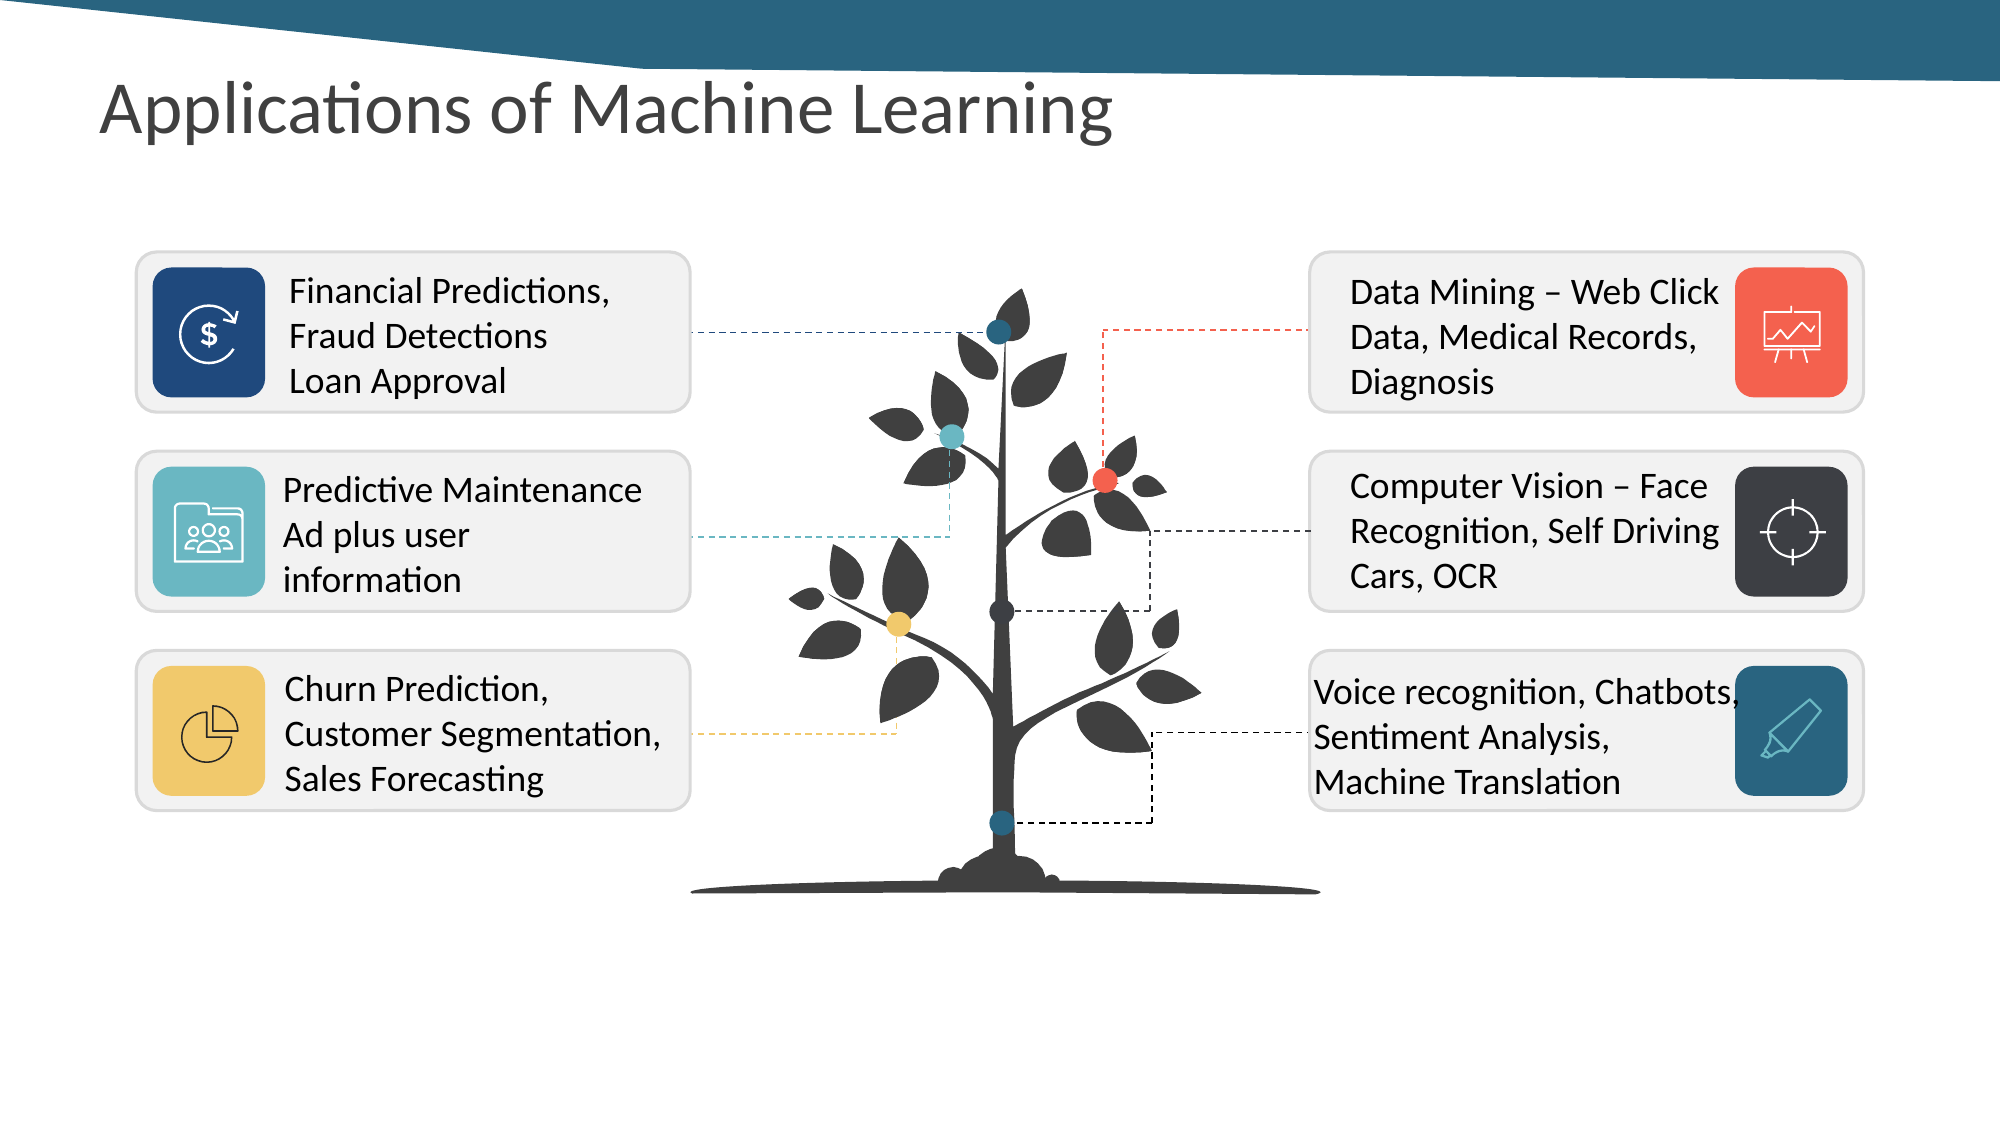

# Applications of Machine Learning

Financial Predictions, Fraud Detections
Loan Approval
Data Mining – Web Click Data, Medical Records, Diagnosis

Computer Vision – Face Recognition, Self Driving Cars, OCR
Predictive Maintenance
Ad plus user information

Churn Prediction, Customer Segmentation, Sales Forecasting
Voice recognition, Chatbots, Sentiment Analysis, Machine Translation